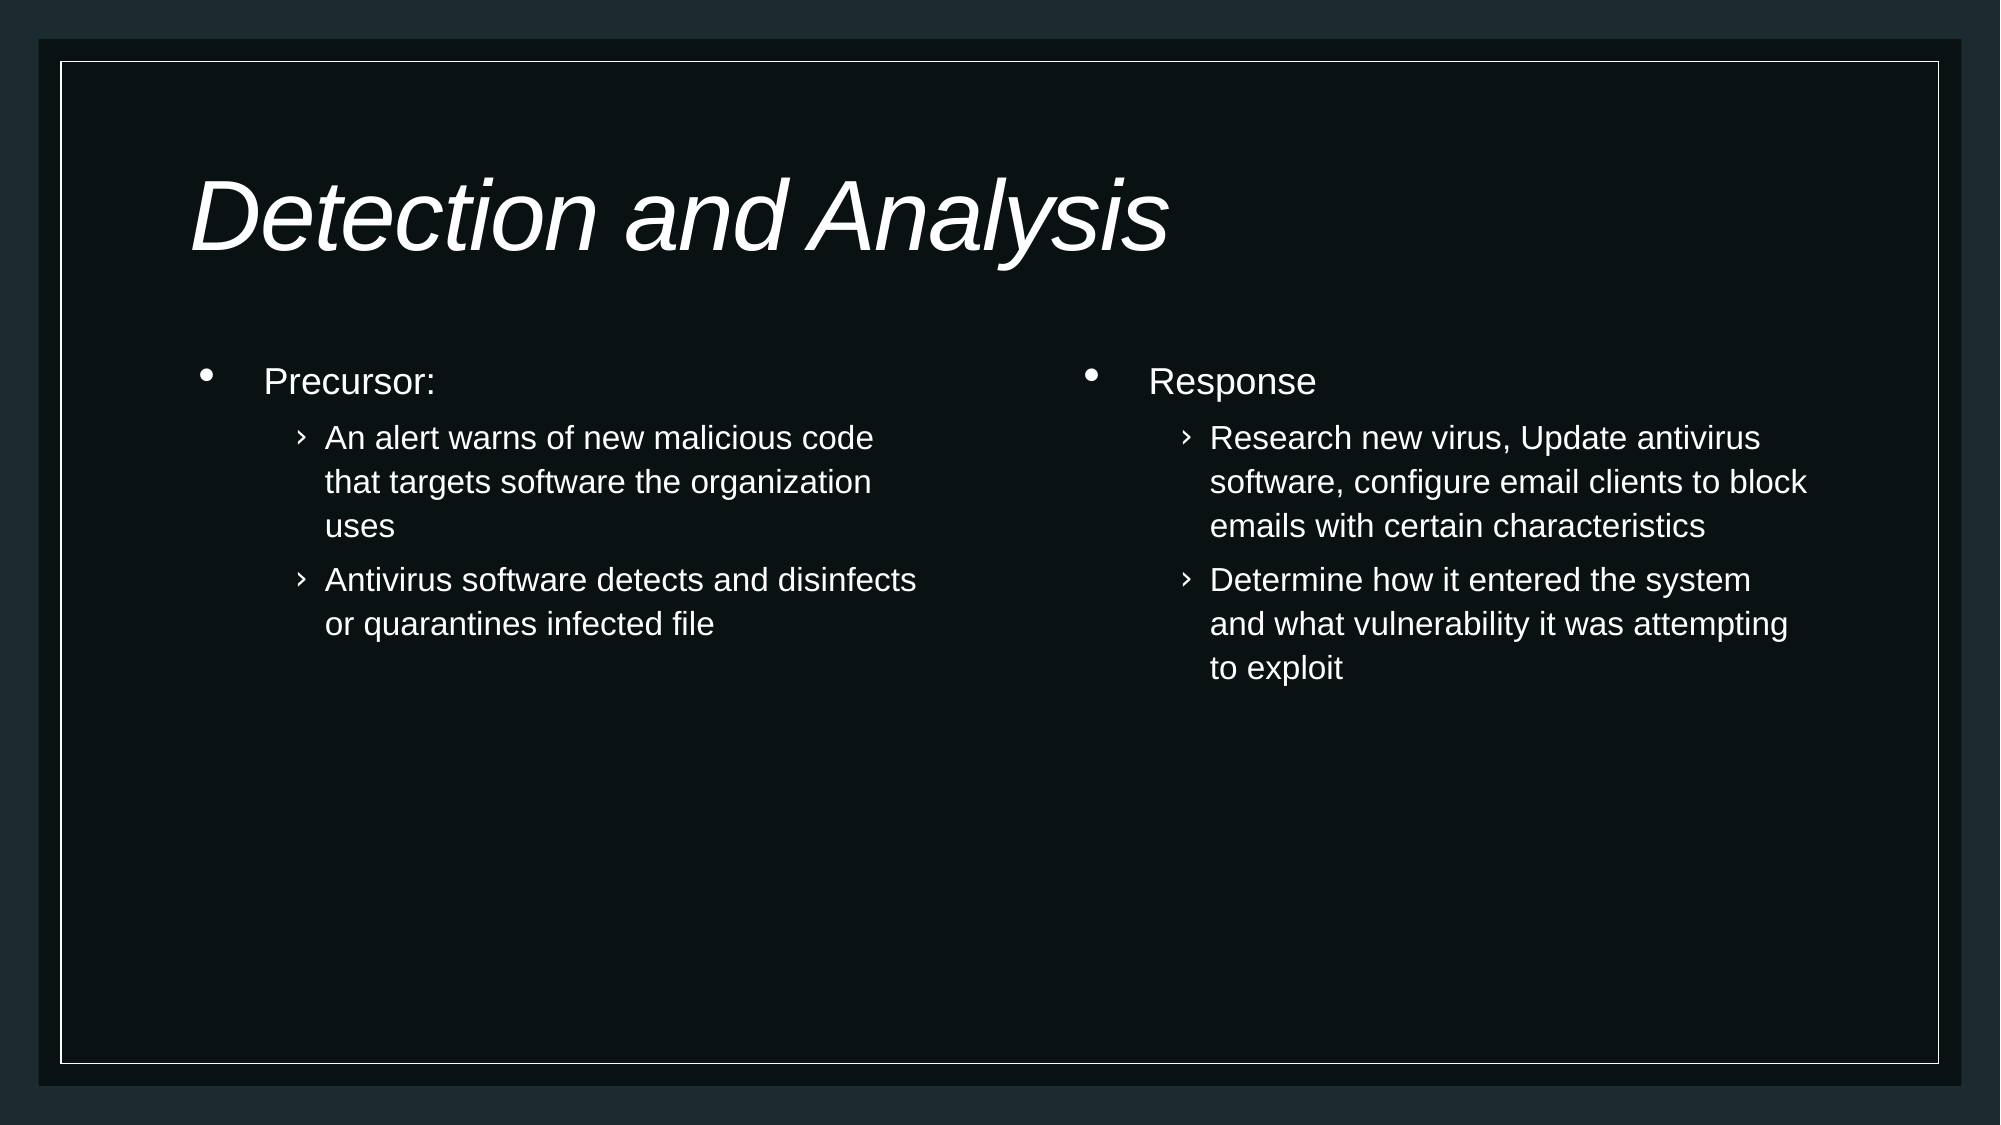

# Detection and Analysis
Precursor:
An alert warns of new malicious code that targets software the organization uses
Antivirus software detects and disinfects or quarantines infected file
Response
Research new virus, Update antivirus software, configure email clients to block emails with certain characteristics
Determine how it entered the system and what vulnerability it was attempting to exploit